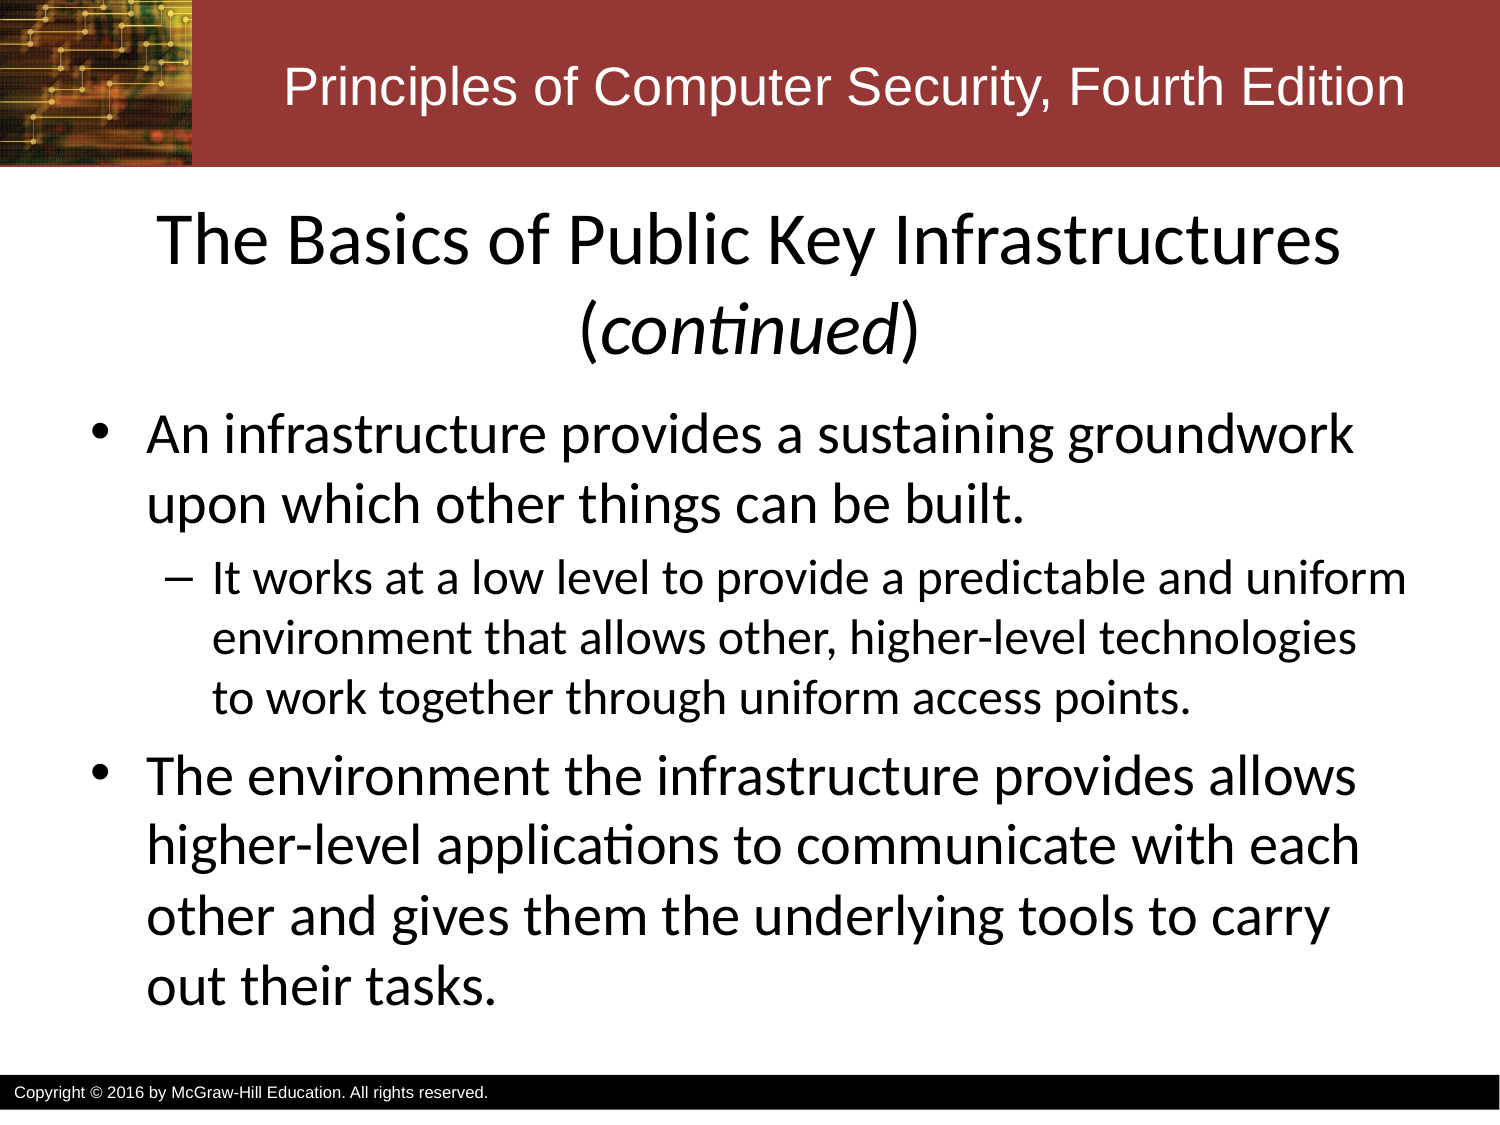

# The Basics of Public Key Infrastructures (continued)
An infrastructure provides a sustaining groundwork upon which other things can be built.
It works at a low level to provide a predictable and uniform environment that allows other, higher-level technologies to work together through uniform access points.
The environment the infrastructure provides allows higher-level applications to communicate with each other and gives them the underlying tools to carry out their tasks.